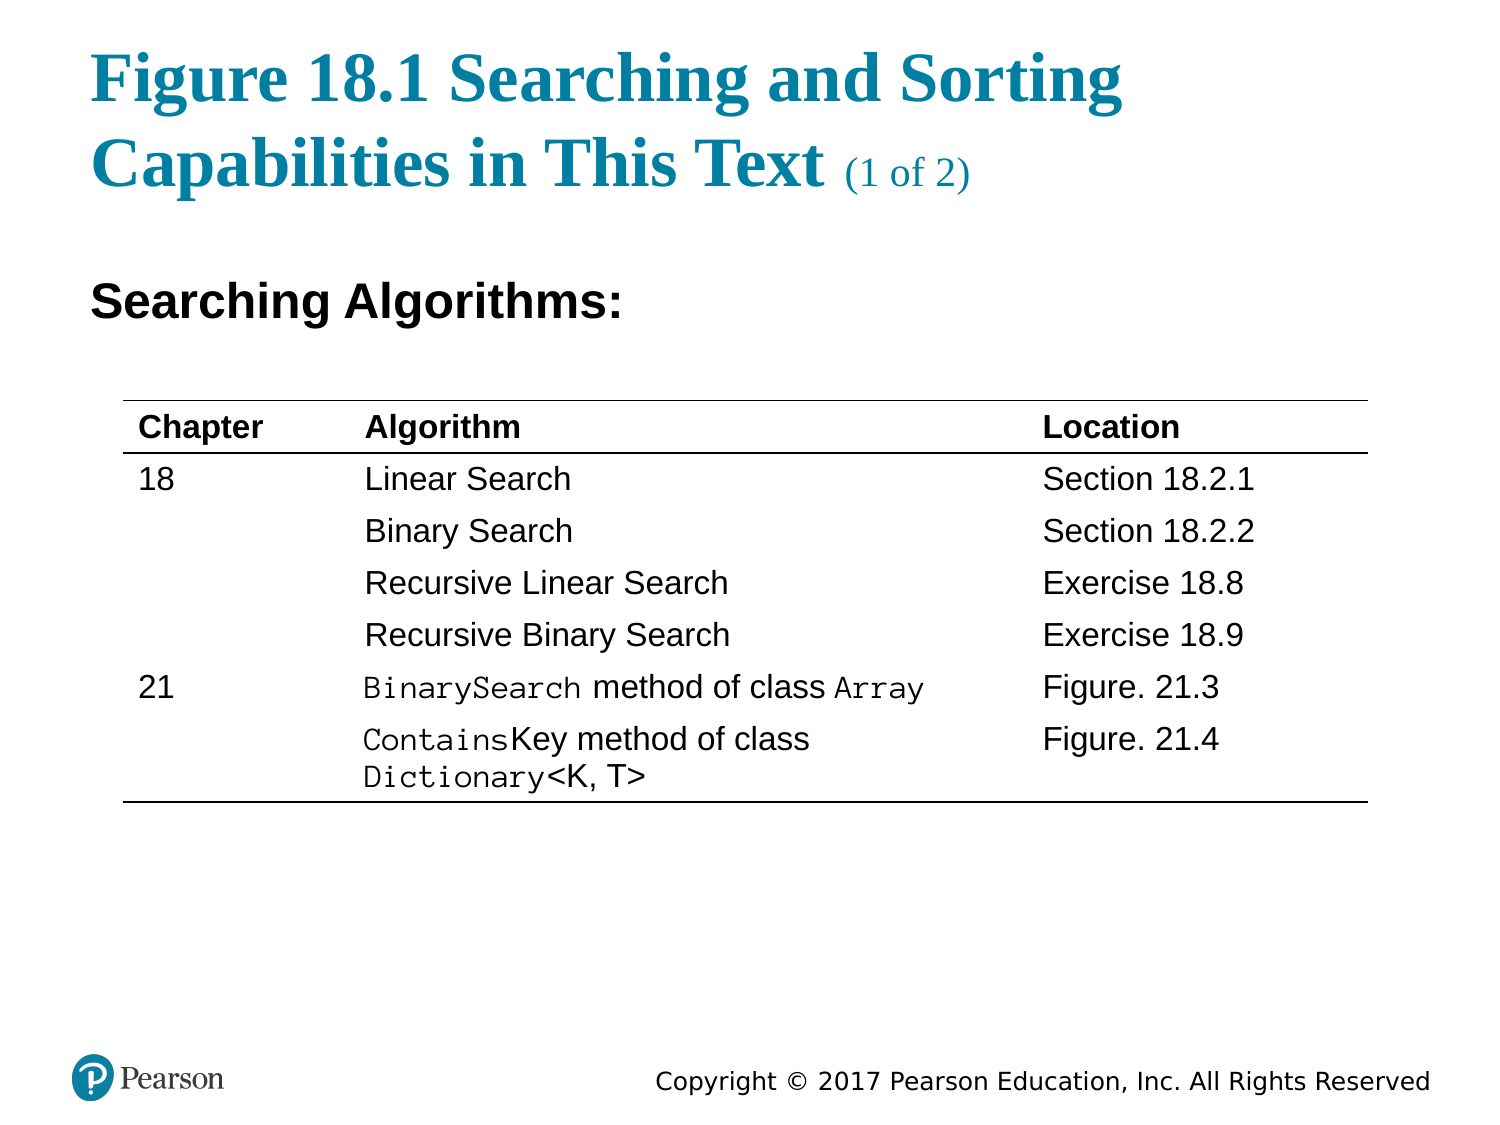

# Figure 18.1 Searching and Sorting Capabilities in This Text (1 of 2)
Searching Algorithms:
| Chapter | Algorithm | Location |
| --- | --- | --- |
| 18 | Linear Search | Section 18.2.1 |
| Blank | Binary Search | Section 18.2.2 |
| Blank | Recursive Linear Search | Exercise 18.8 |
| Blank | Recursive Binary Search | Exercise 18.9 |
| 21 | BinarySearch method of class Array | Figure. 21.3 |
| Blank | ContainsKey method of class Dictionary<K, T> | Figure. 21.4 |